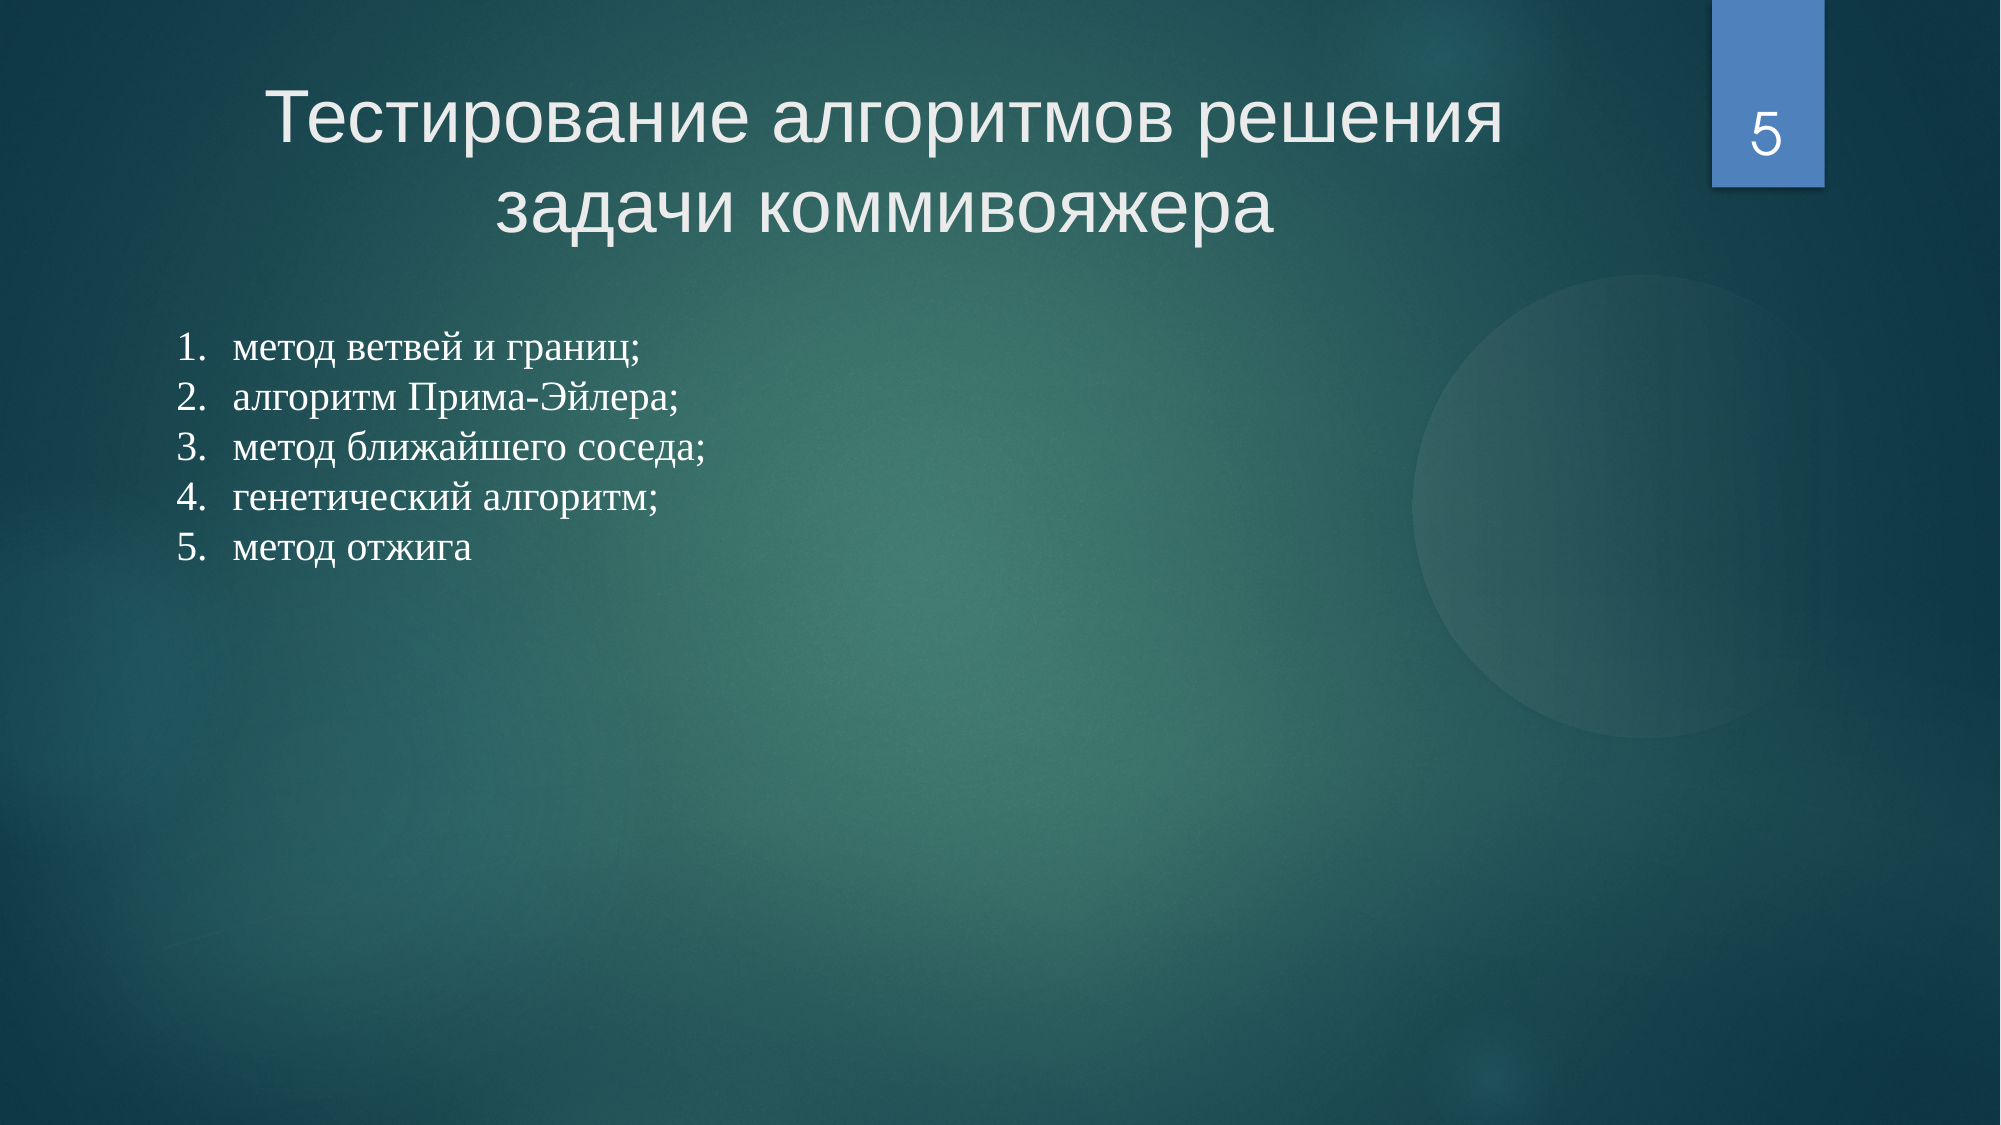

5
Тестирование алгоритмов решения задачи коммивояжера
метод ветвей и границ;
алгоритм Прима-Эйлера;
метод ближайшего соседа;
генетический алгоритм;
метод отжига